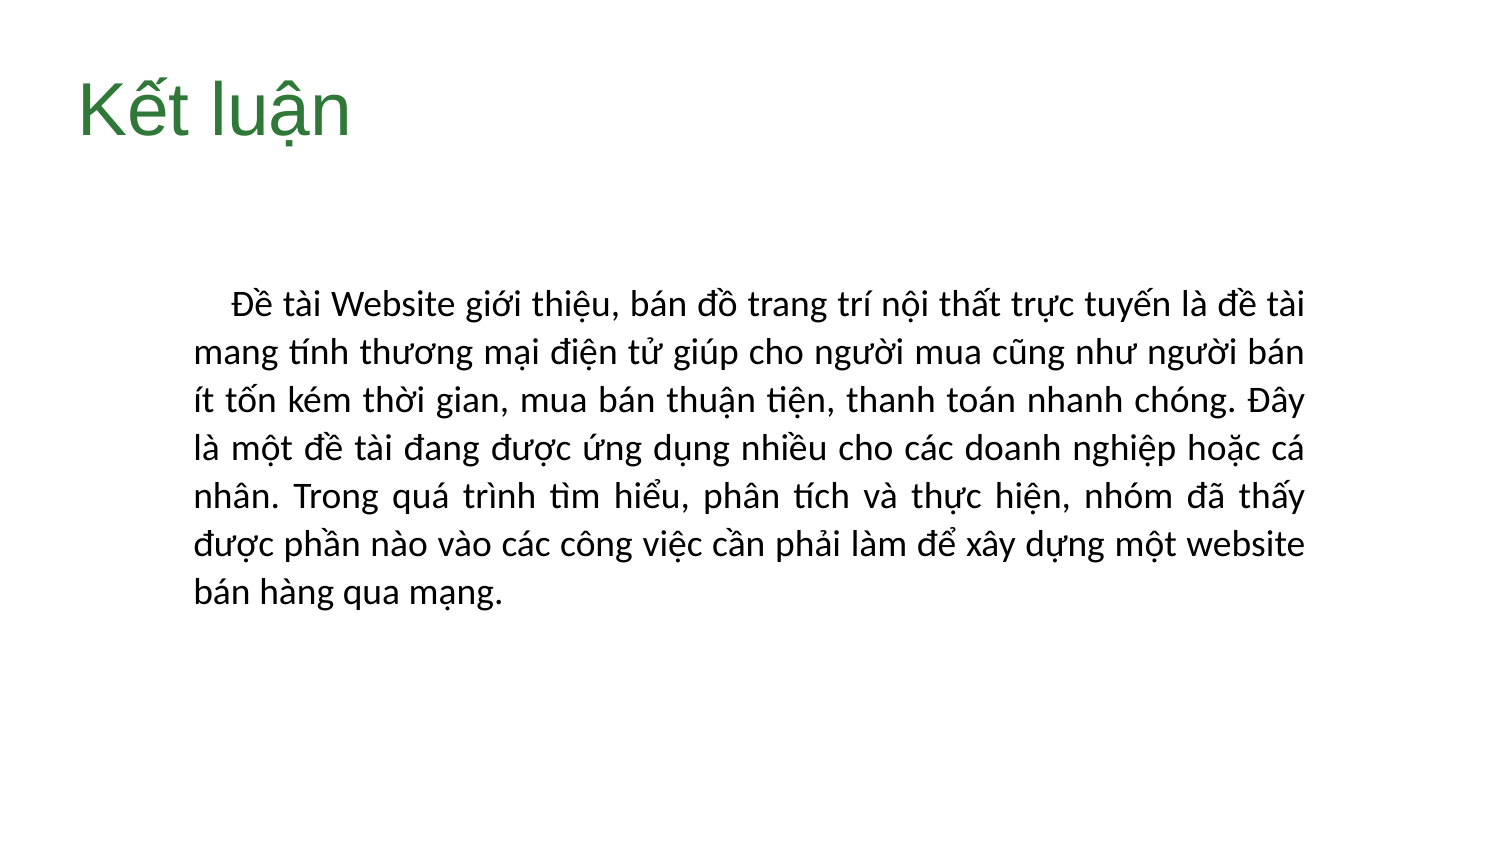

# Kết luận
Đề tài Website giới thiệu, bán đồ trang trí nội thất trực tuyến là đề tài mang tính thương mại điện tử giúp cho người mua cũng như người bán ít tốn kém thời gian, mua bán thuận tiện, thanh toán nhanh chóng. Đây là một đề tài đang được ứng dụng nhiều cho các doanh nghiệp hoặc cá nhân. Trong quá trình tìm hiểu, phân tích và thực hiện, nhóm đã thấy được phần nào vào các công việc cần phải làm để xây dựng một website bán hàng qua mạng.